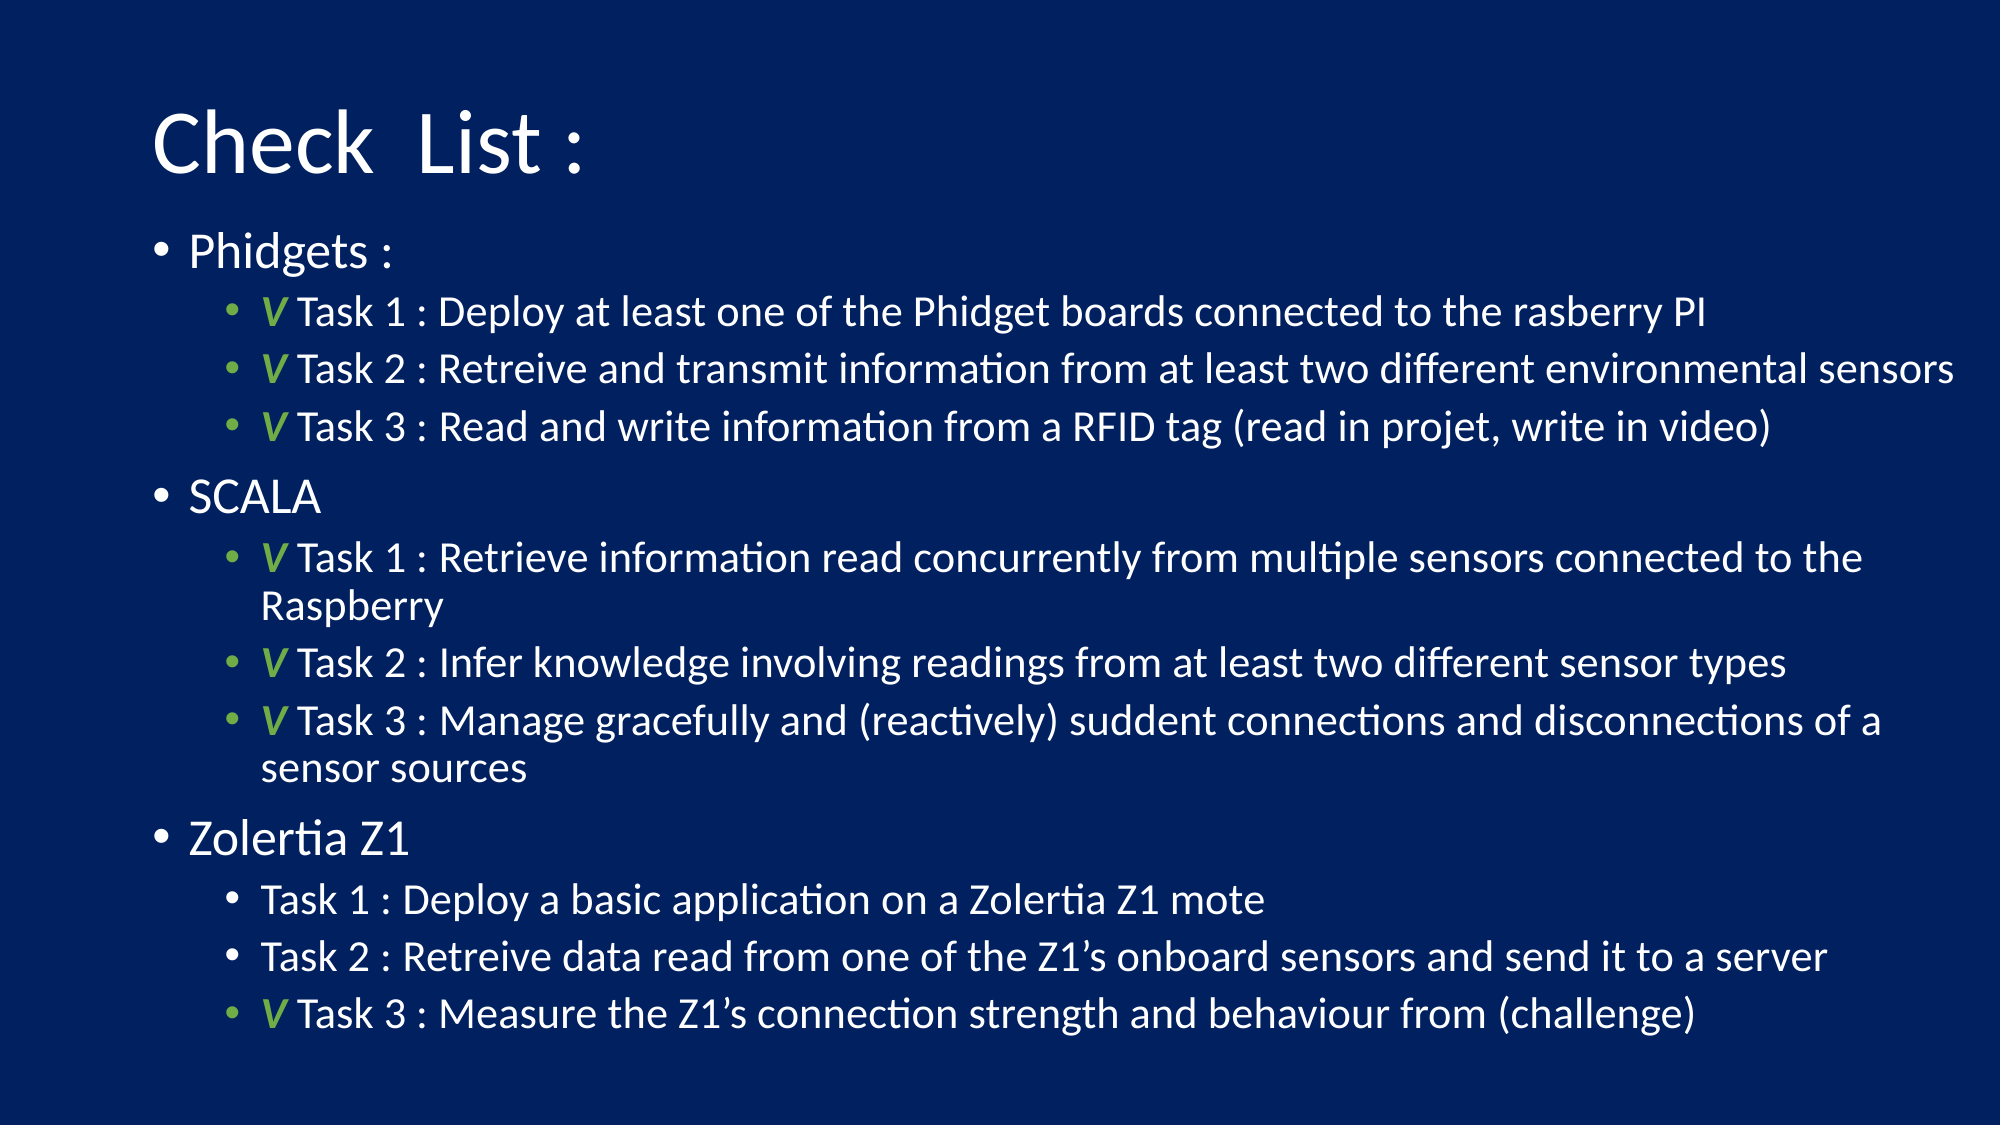

# Check  List :
Phidgets :
V Task 1 : Deploy at least one of the Phidget boards connected to the rasberry PI
V Task 2 : Retreive and transmit information from at least two different environmental sensors
V Task 3 : Read and write information from a RFID tag (read in projet, write in video)
SCALA
V Task 1 : Retrieve information read concurrently from multiple sensors connected to the Raspberry
V Task 2 : Infer knowledge involving readings from at least two different sensor types
V Task 3 : Manage gracefully and (reactively) suddent connections and disconnections of a sensor sources
Zolertia Z1
Task 1 : Deploy a basic application on a Zolertia Z1 mote
Task 2 : Retreive data read from one of the Z1’s onboard sensors and send it to a server
V Task 3 : Measure the Z1’s connection strength and behaviour from (challenge)